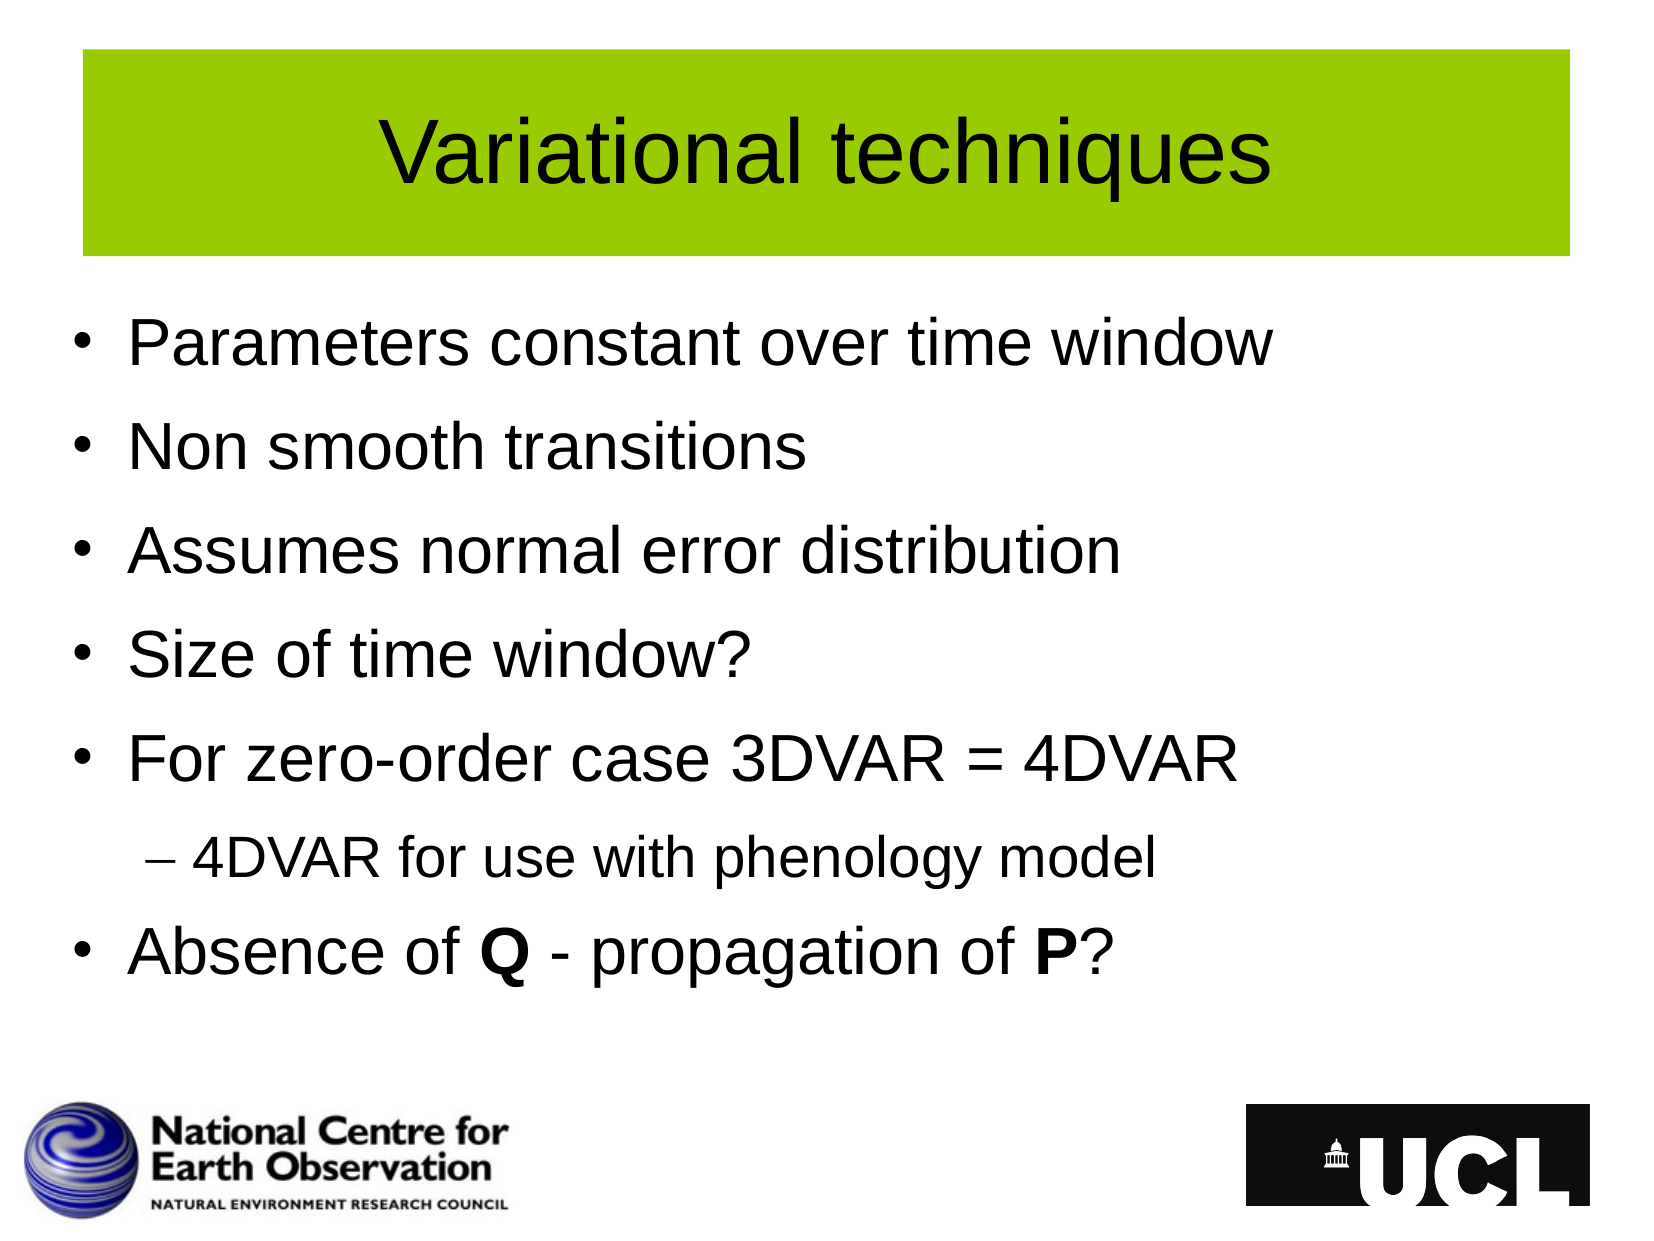

# Variational techniques
Parameters constant over time window
Non smooth transitions
Assumes normal error distribution
Size of time window?
For zero-order case 3DVAR = 4DVAR
4DVAR for use with phenology model
Absence of Q - propagation of P?